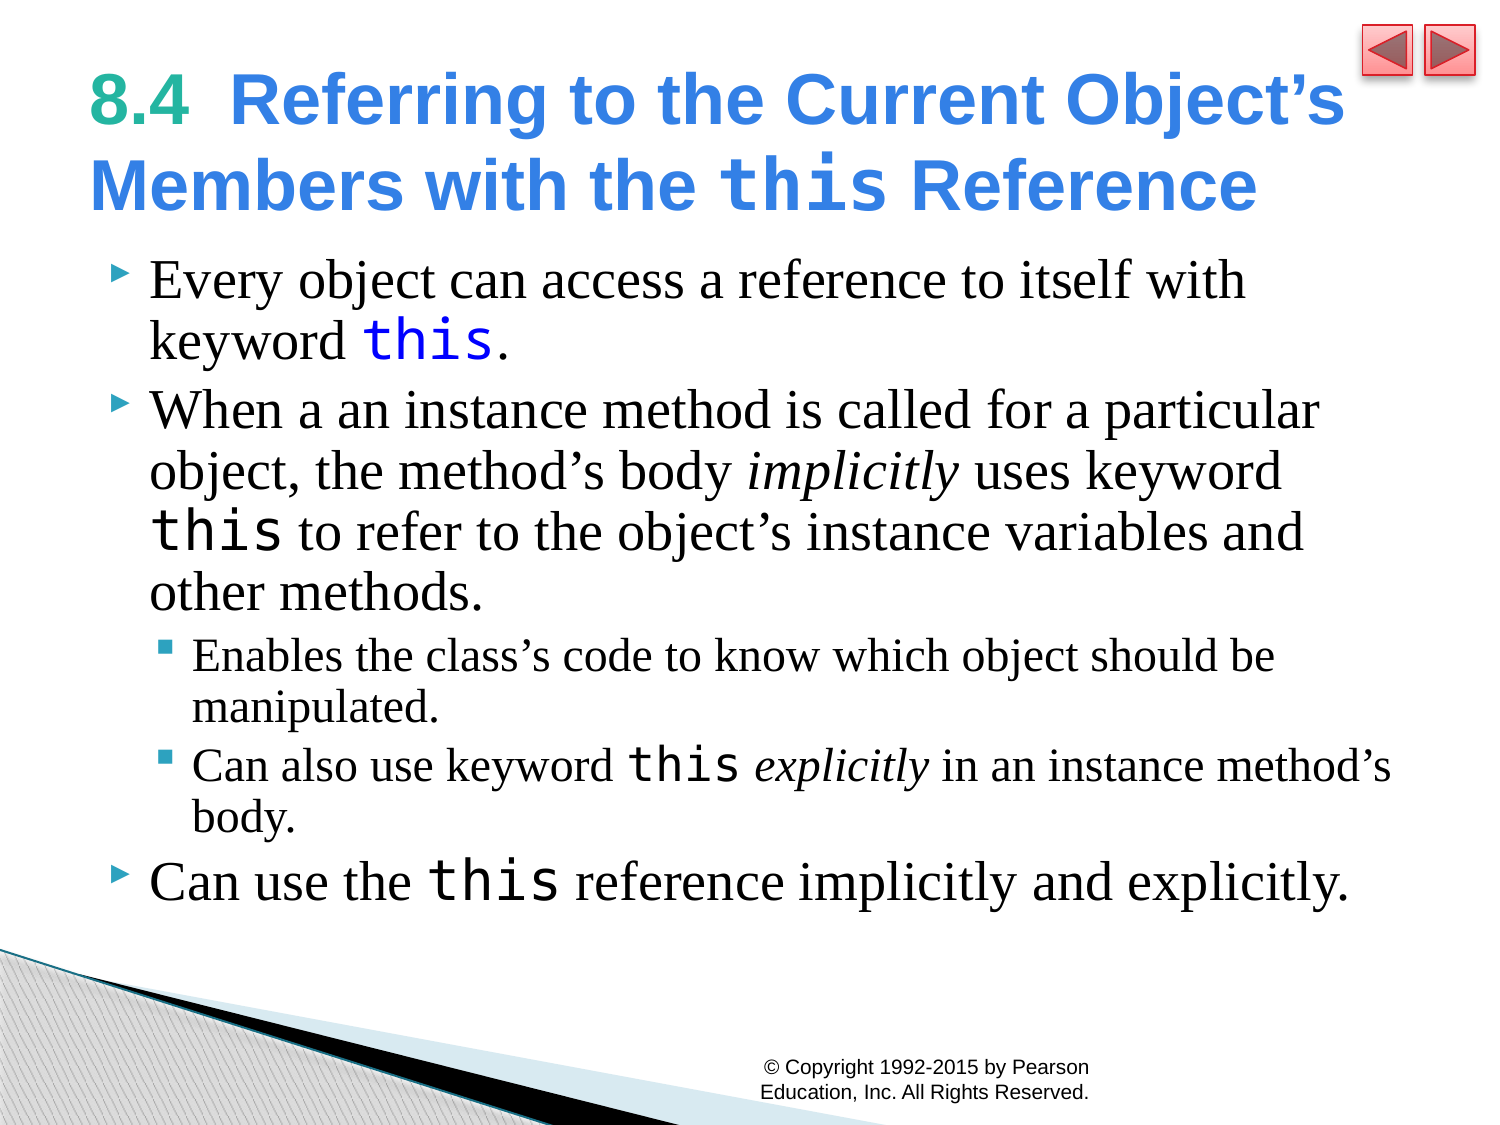

# 8.4  Referring to the Current Object’s Members with the this Reference
Every object can access a reference to itself with keyword this.
When a an instance method is called for a particular object, the method’s body implicitly uses keyword this to refer to the object’s instance variables and other methods.
Enables the class’s code to know which object should be manipulated.
Can also use keyword this explicitly in an instance method’s body.
Can use the this reference implicitly and explicitly.
© Copyright 1992-2015 by Pearson Education, Inc. All Rights Reserved.